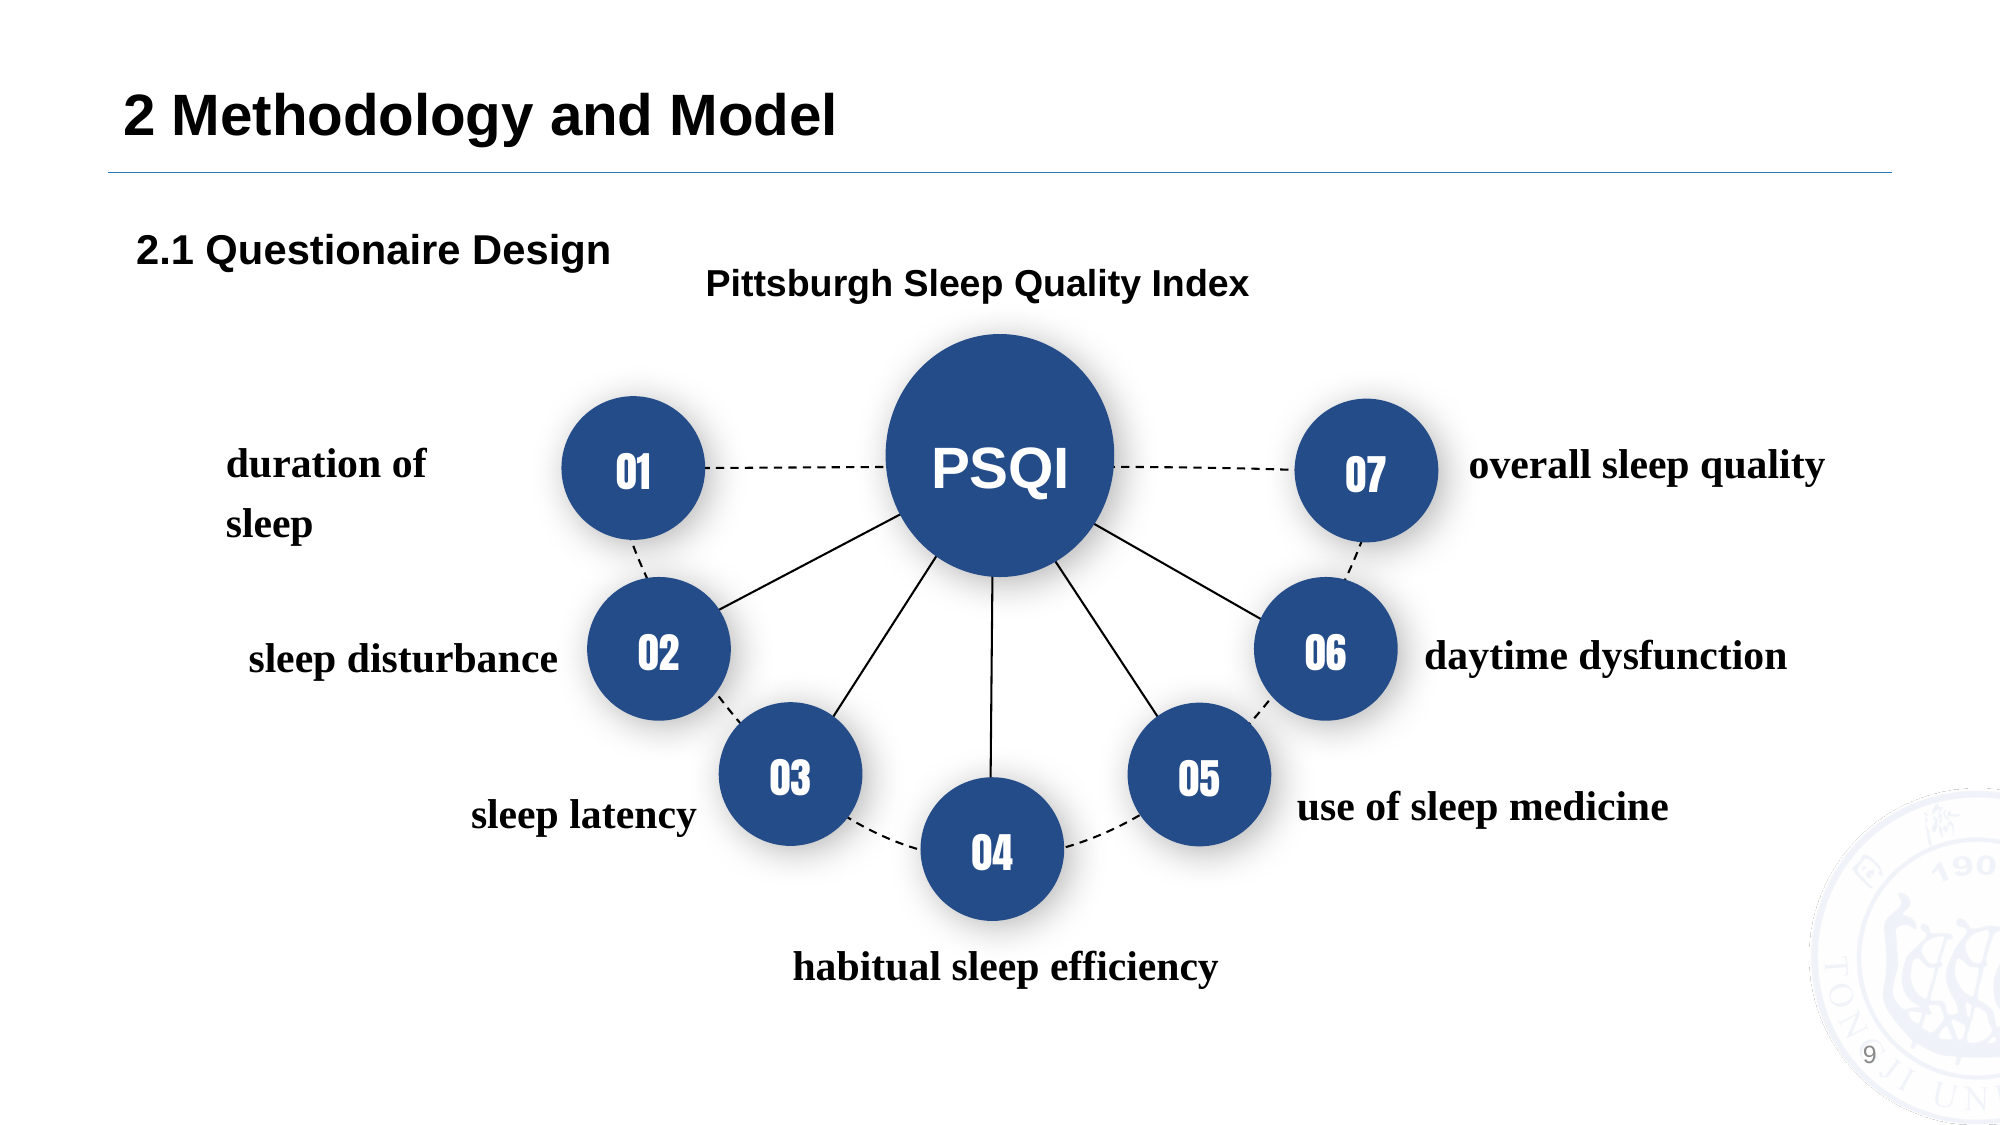

# 2 Methodology and Model
2.1 Questionaire Design
Pittsburgh Sleep Quality Index

PSQI
01
07
duration of sleep
overall sleep quality

02
06
daytime dysfunction
sleep disturbance
03
05
use of sleep medicine
sleep latency
04
habitual sleep efficiency
9